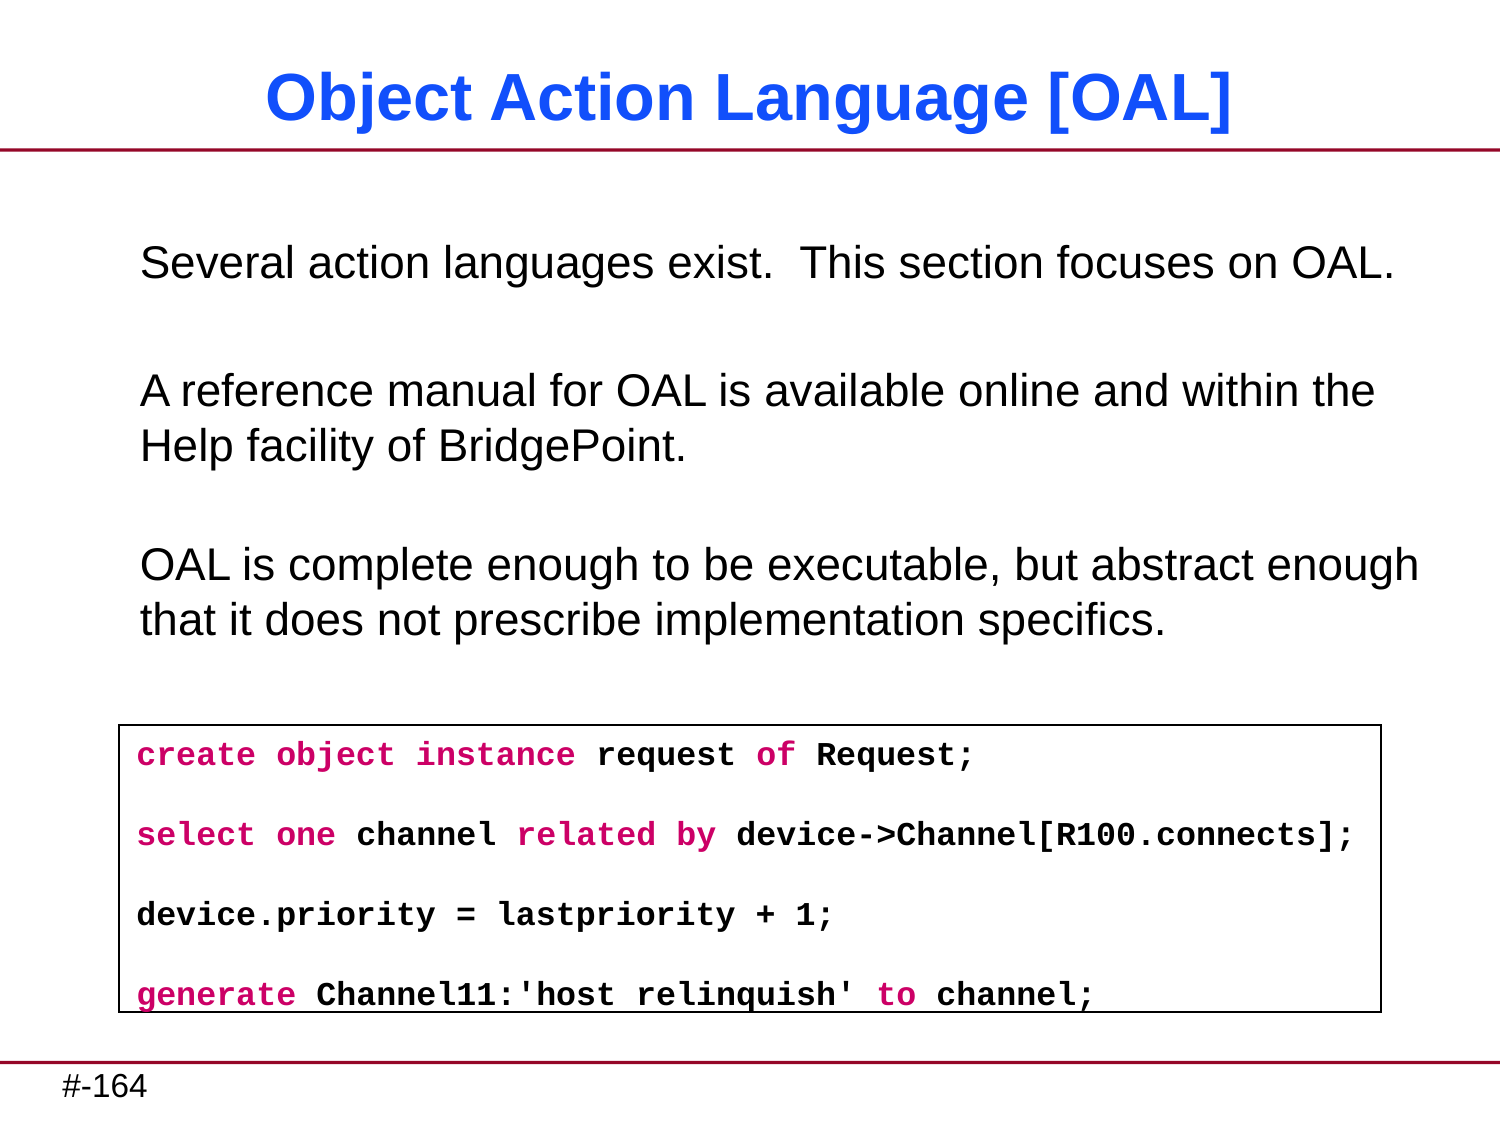

# Object Action Language [OAL]
Several action languages exist.  This section focuses on OAL.

A reference manual for OAL is available online and within the Help facility of BridgePoint.
OAL is complete enough to be executable, but abstract enough that it does not prescribe implementation specifics.

create object instance request of Request;

select one channel related by device->Channel[R100.connects];

device.priority = lastpriority + 1;

generate Channel11:'host relinquish' to channel;